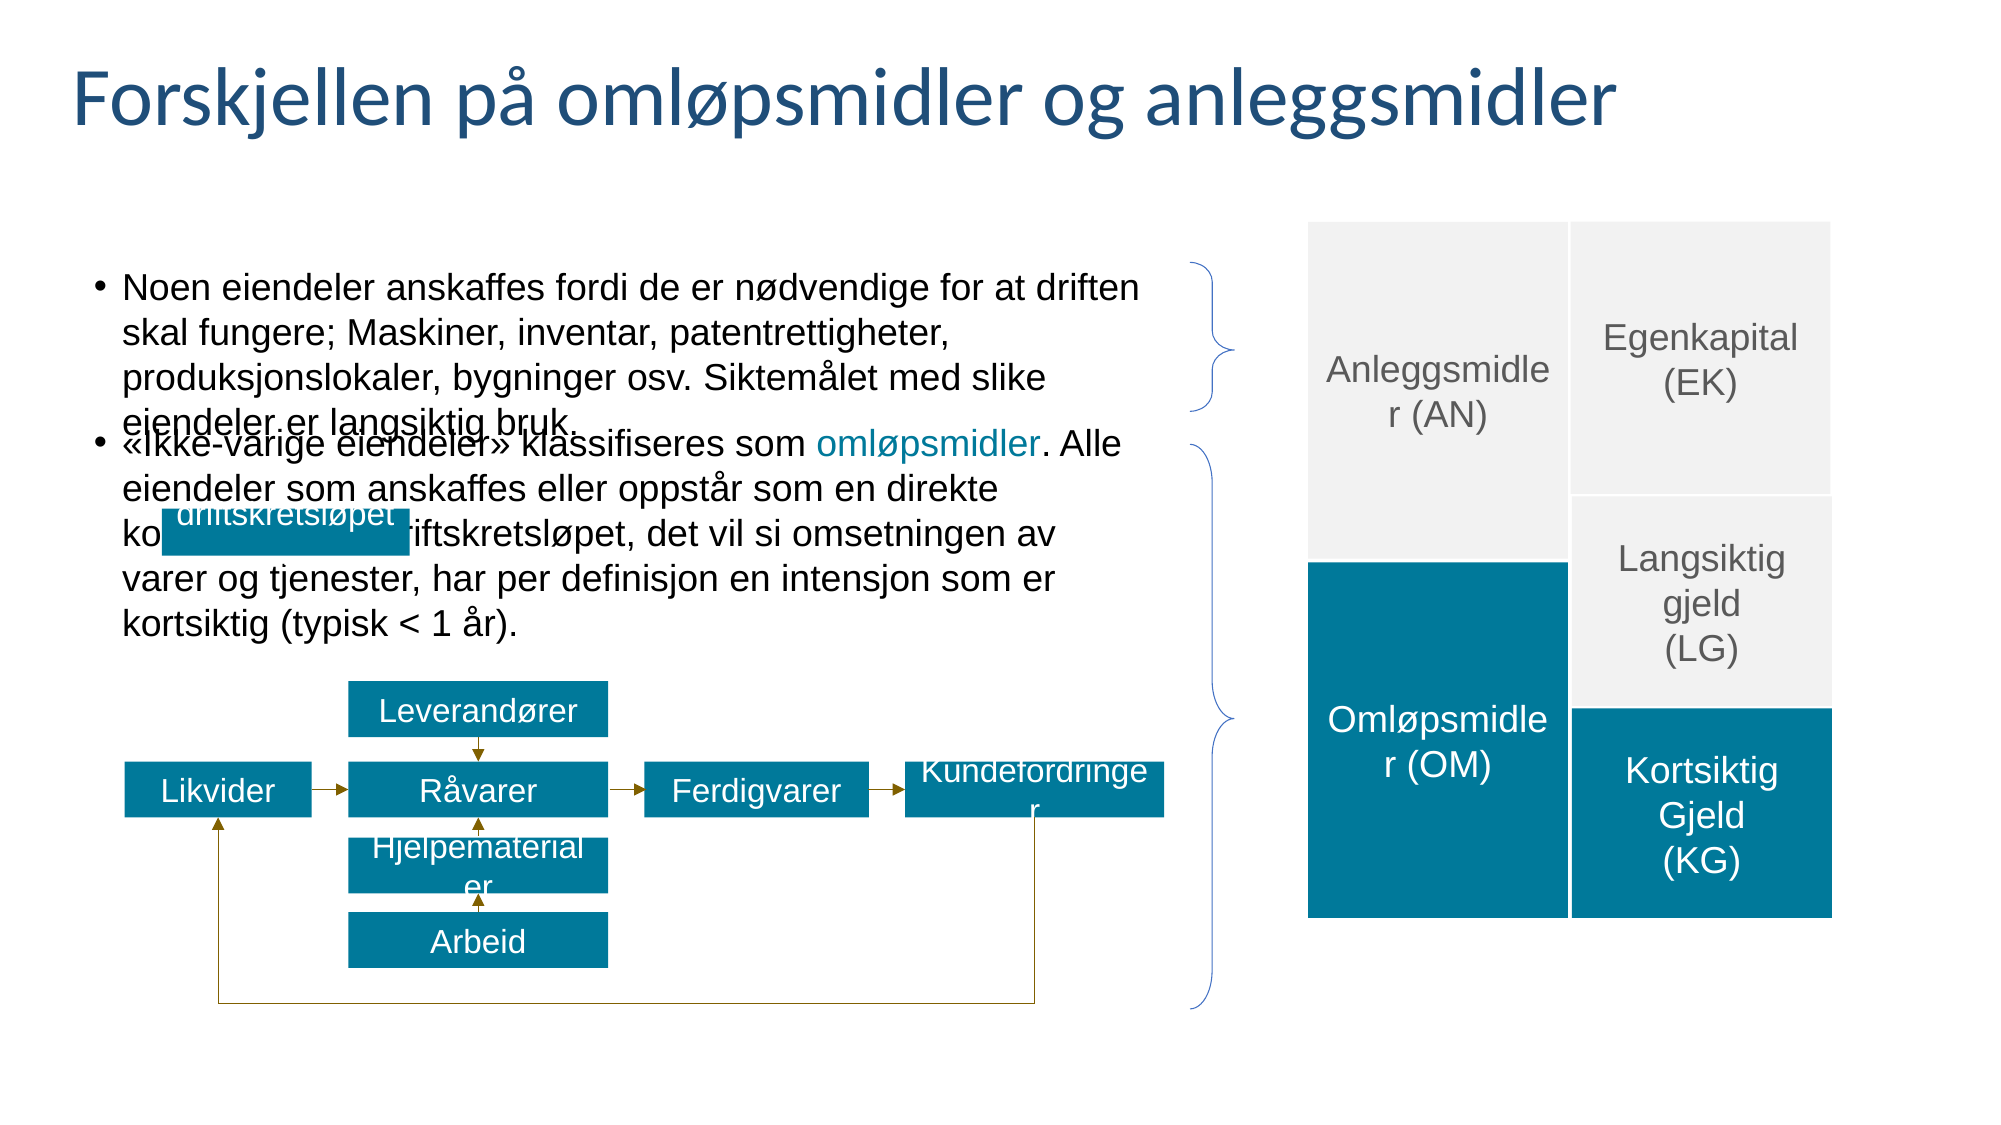

# Forskjellen på omløpsmidler og anleggsmidler
Anleggsmidler (AN)
Egenkapital (EK)
Noen eiendeler anskaffes fordi de er nødvendige for at driften skal fungere; Maskiner, inventar, patentrettigheter, produksjonslokaler, bygninger osv. Siktemålet med slike eiendeler er langsiktig bruk.

«Ikke-varige eiendeler» klassifiseres som omløpsmidler. Alle eiendeler som anskaffes eller oppstår som en direkte konsekvens av driftskretsløpet, det vil si omsetningen av varer og tjenester, har per definisjon en intensjon som er kortsiktig (typisk < 1 år).

Langsiktig gjeld
(LG)
driftskretsløpet,
Omløpsmidler (OM)
Leverandører
Kortsiktig
Gjeld
(KG)
Likvider
Råvarer
Ferdigvarer
Kundefordringer
Hjelpematerialer
Arbeid